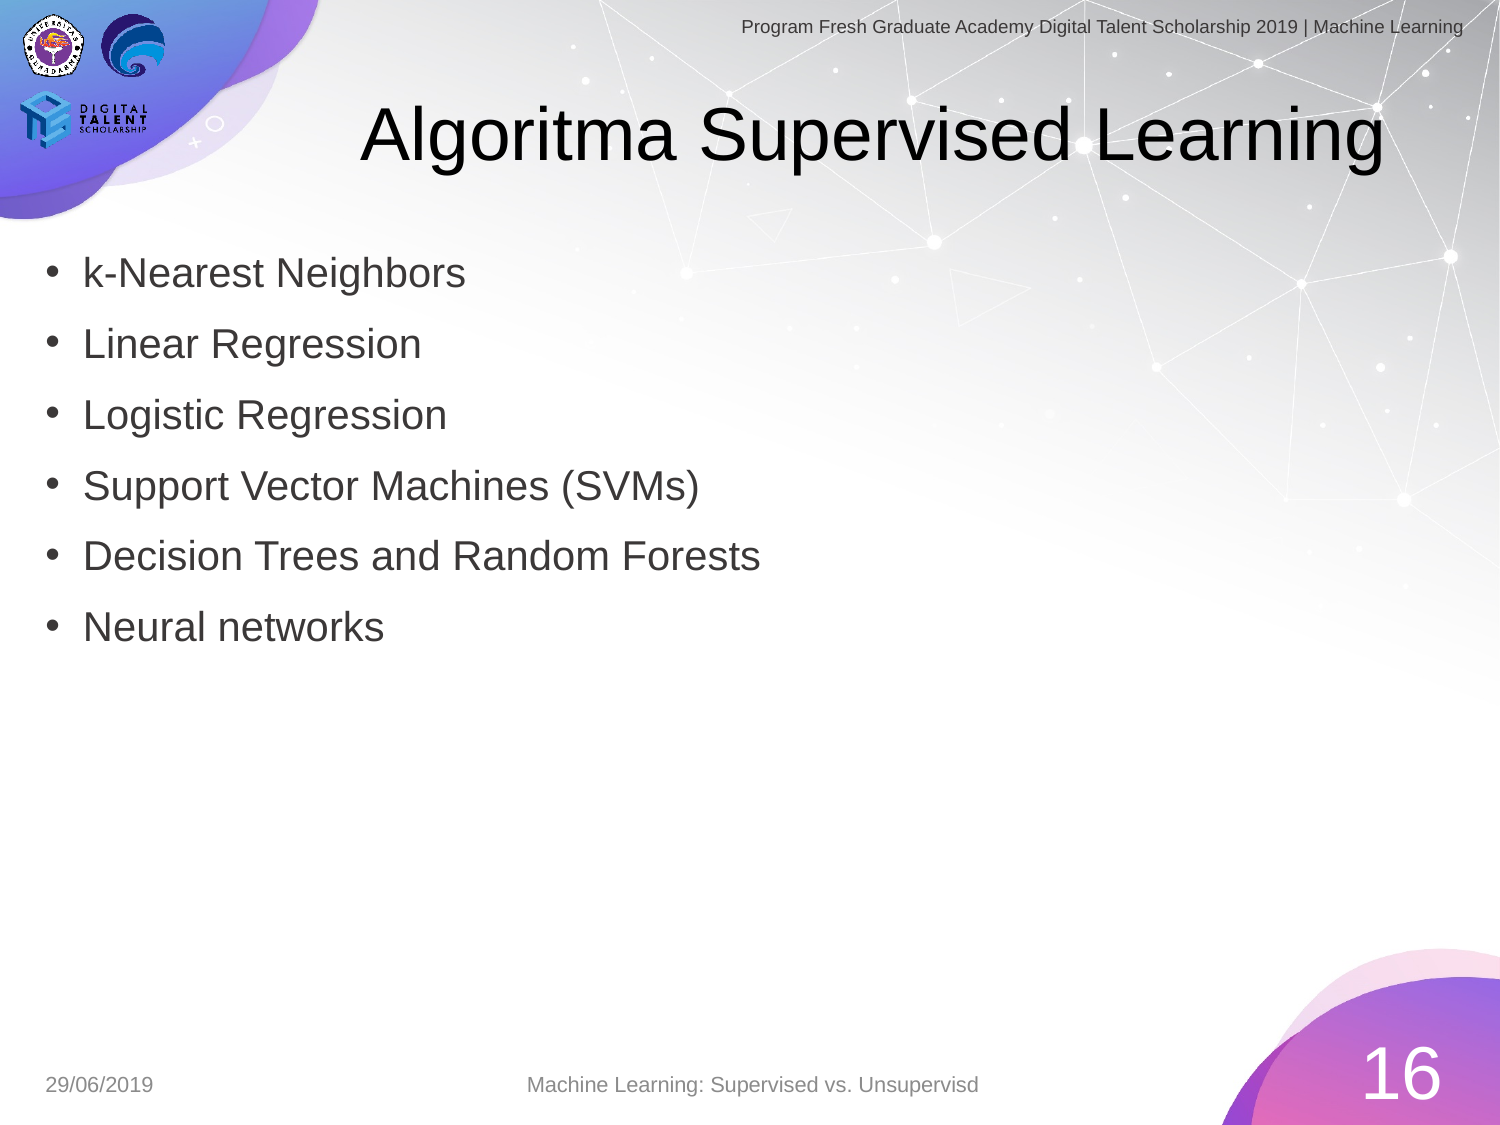

# Algoritma Supervised Learning
k-Nearest Neighbors
Linear Regression
Logistic Regression
Support Vector Machines (SVMs)
Decision Trees and Random Forests
Neural networks
16
Machine Learning: Supervised vs. Unsupervisd
29/06/2019